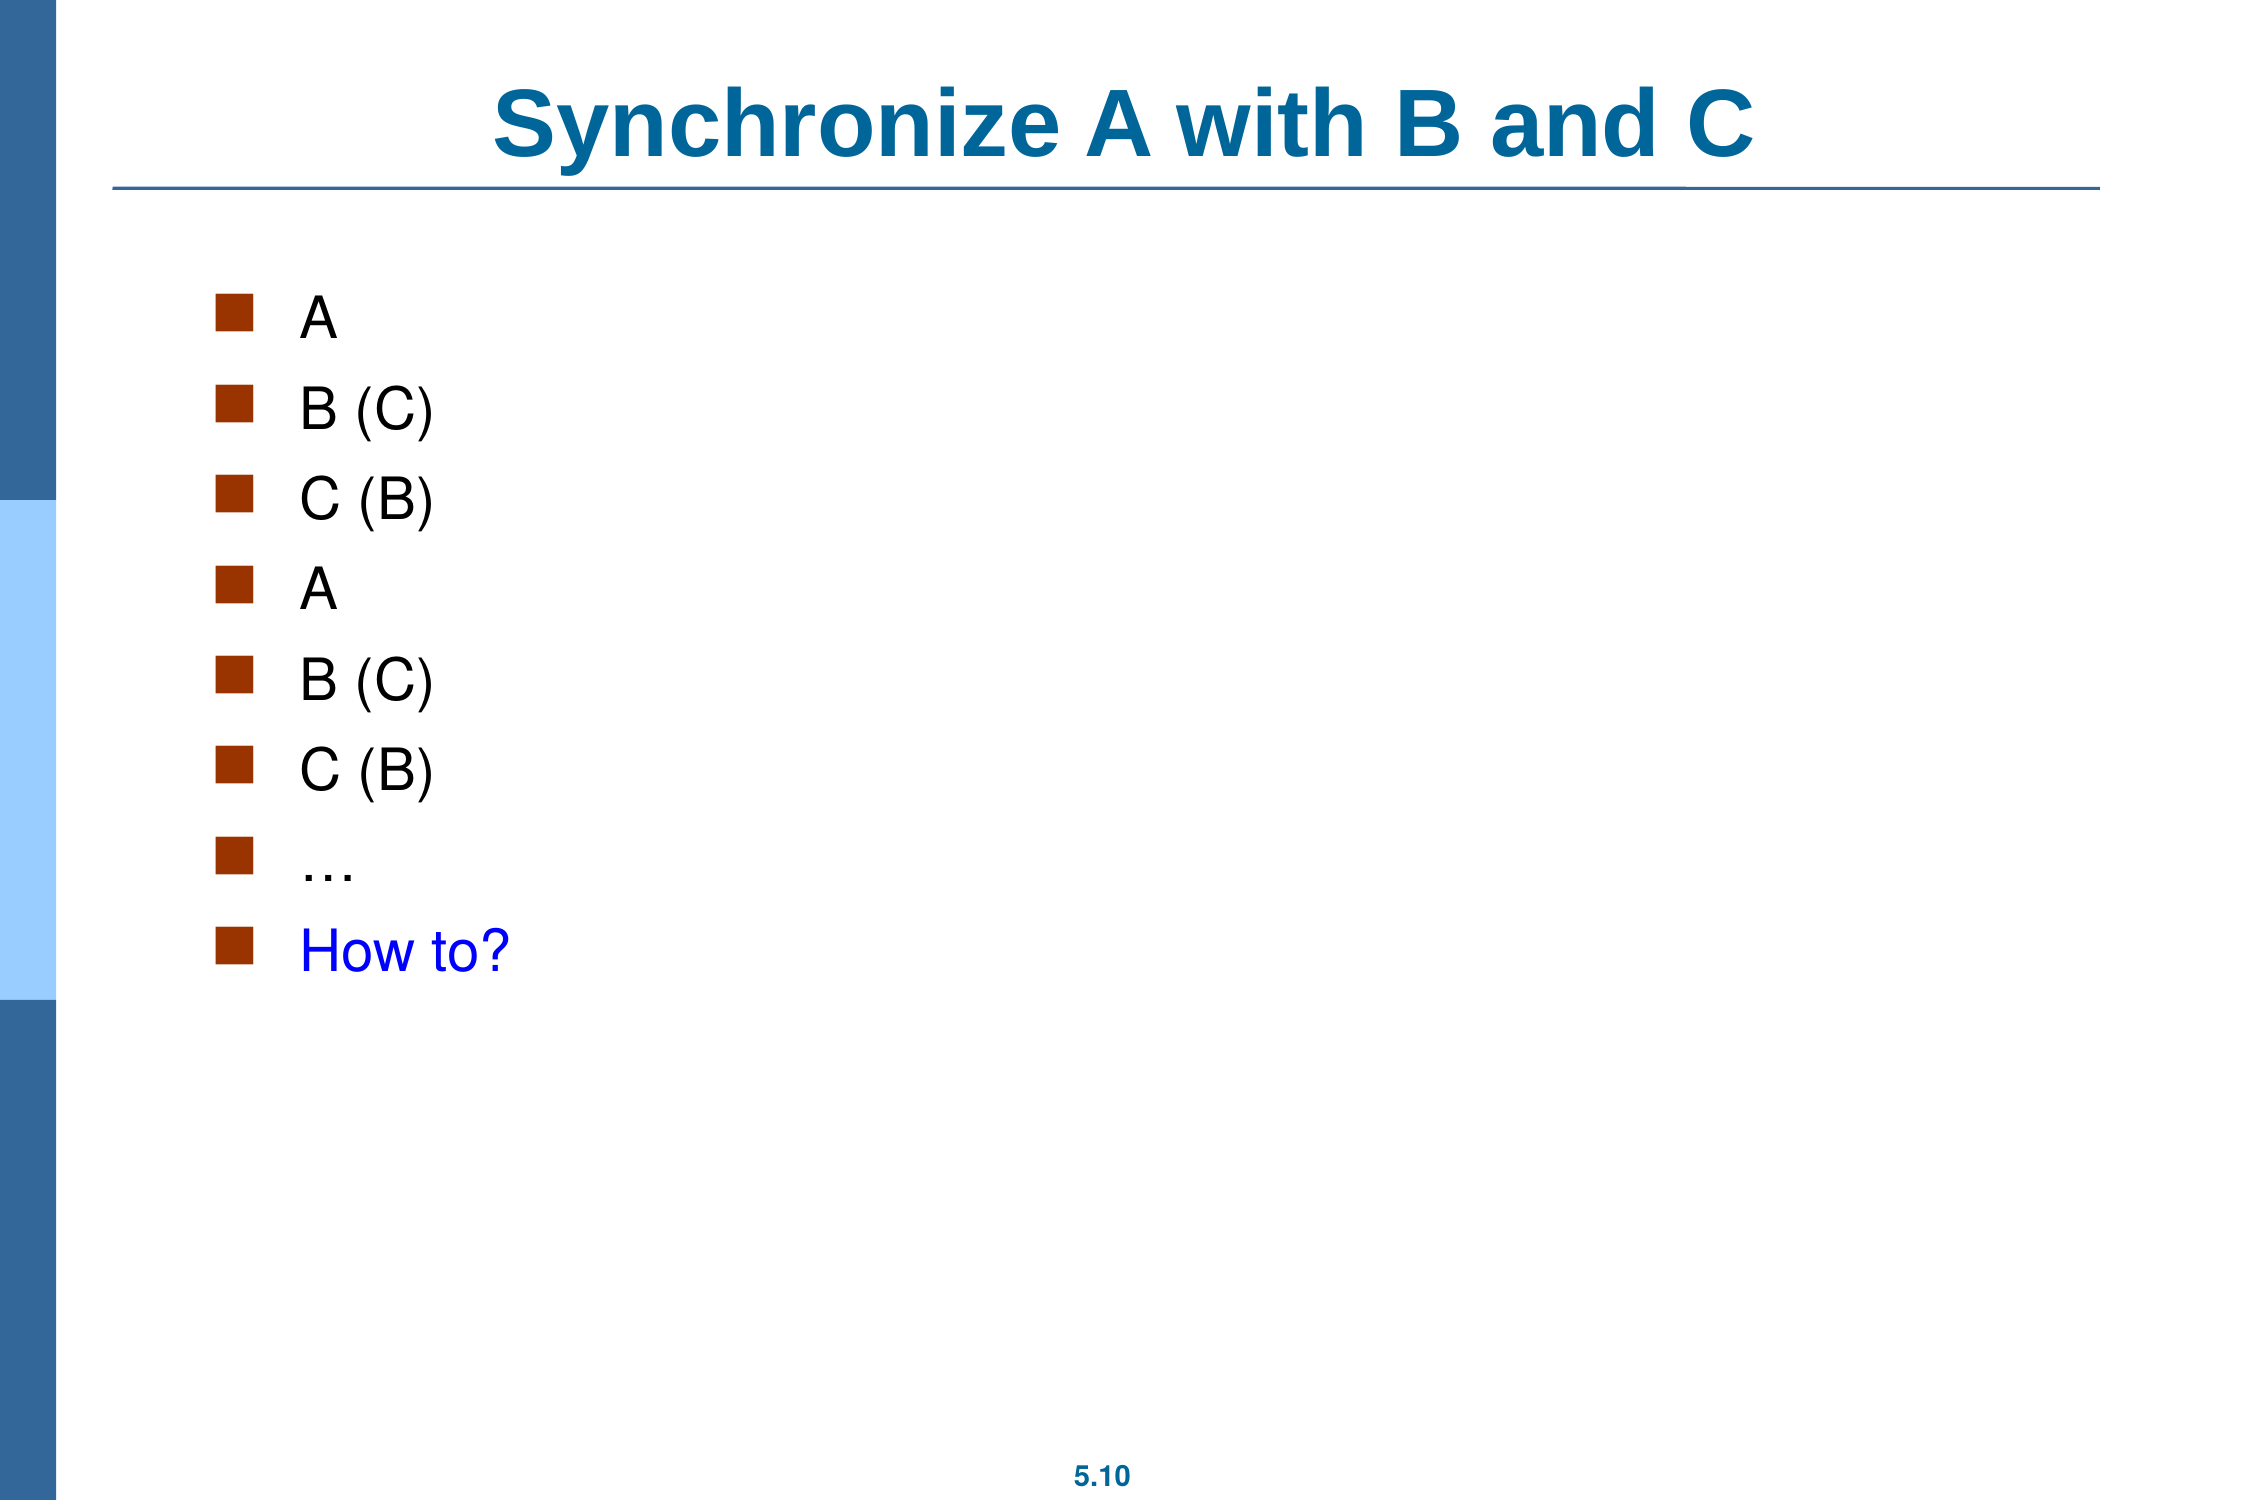

# Synchronize A with B and C
A
B (C)
C (B)
A
B (C)
C (B)
…
How to?